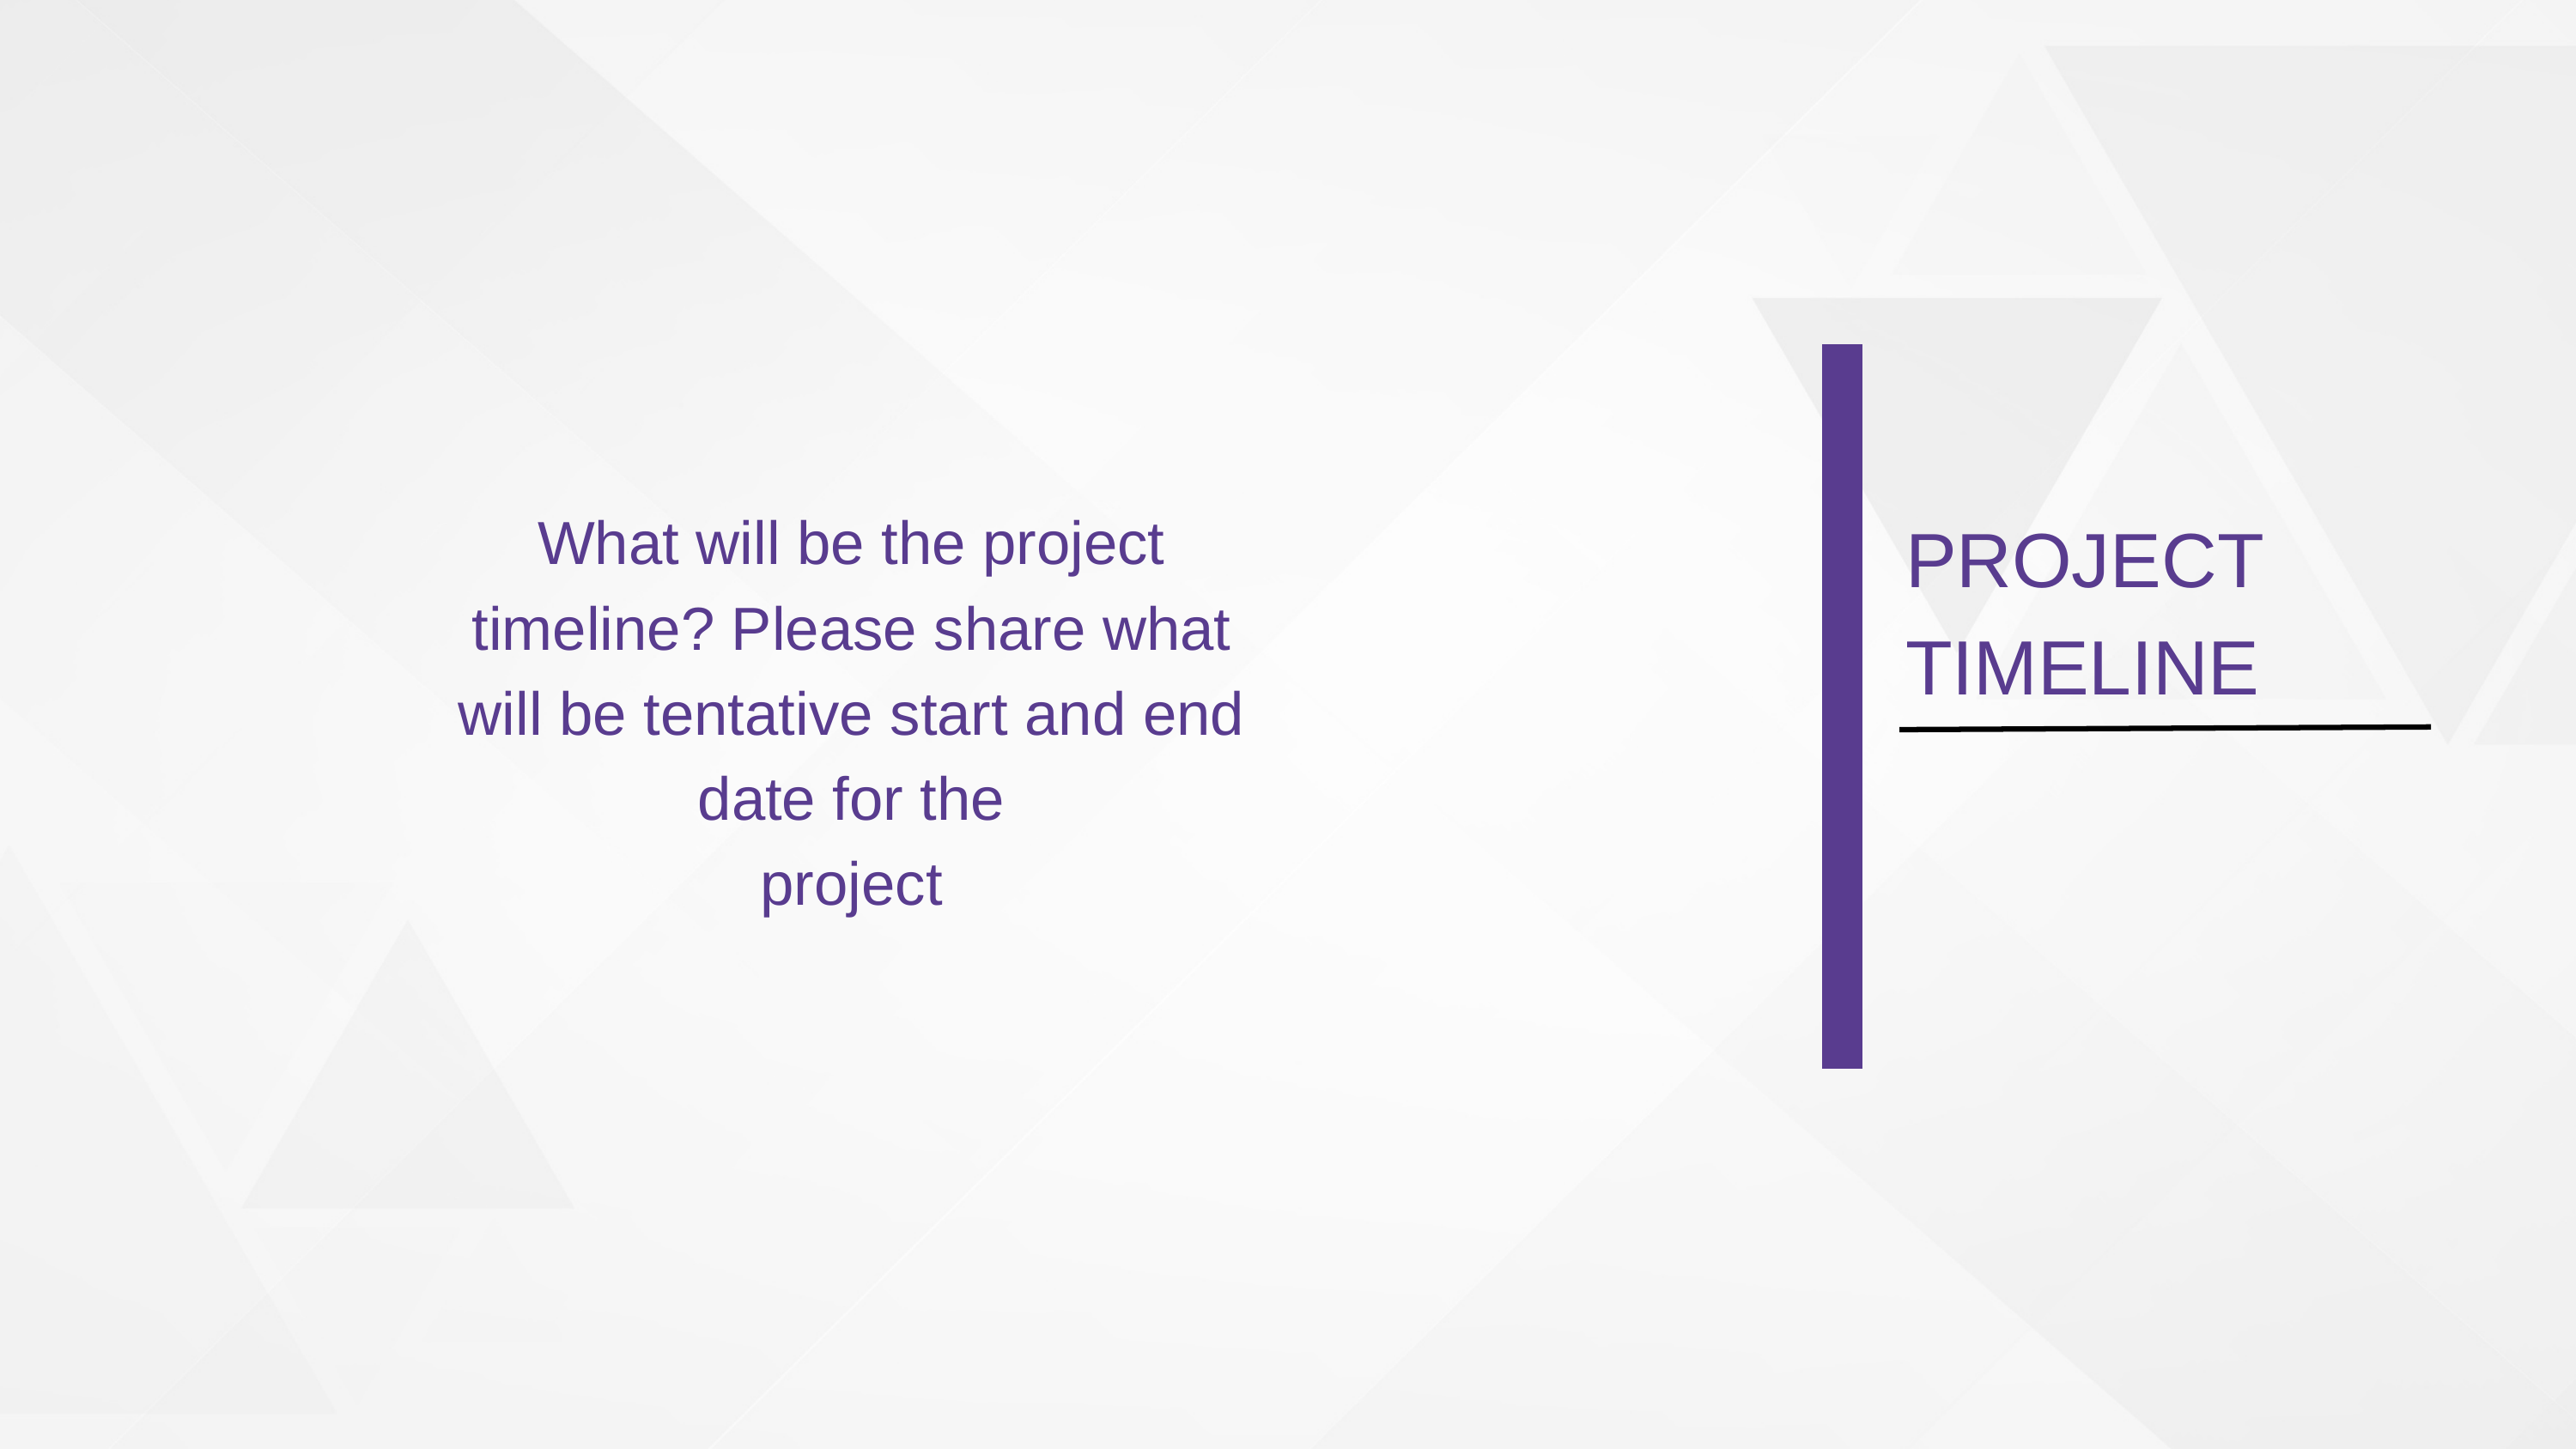

What will be the project timeline? Please share what will be tentative start and end date for the
project
PROJECT TIMELINE